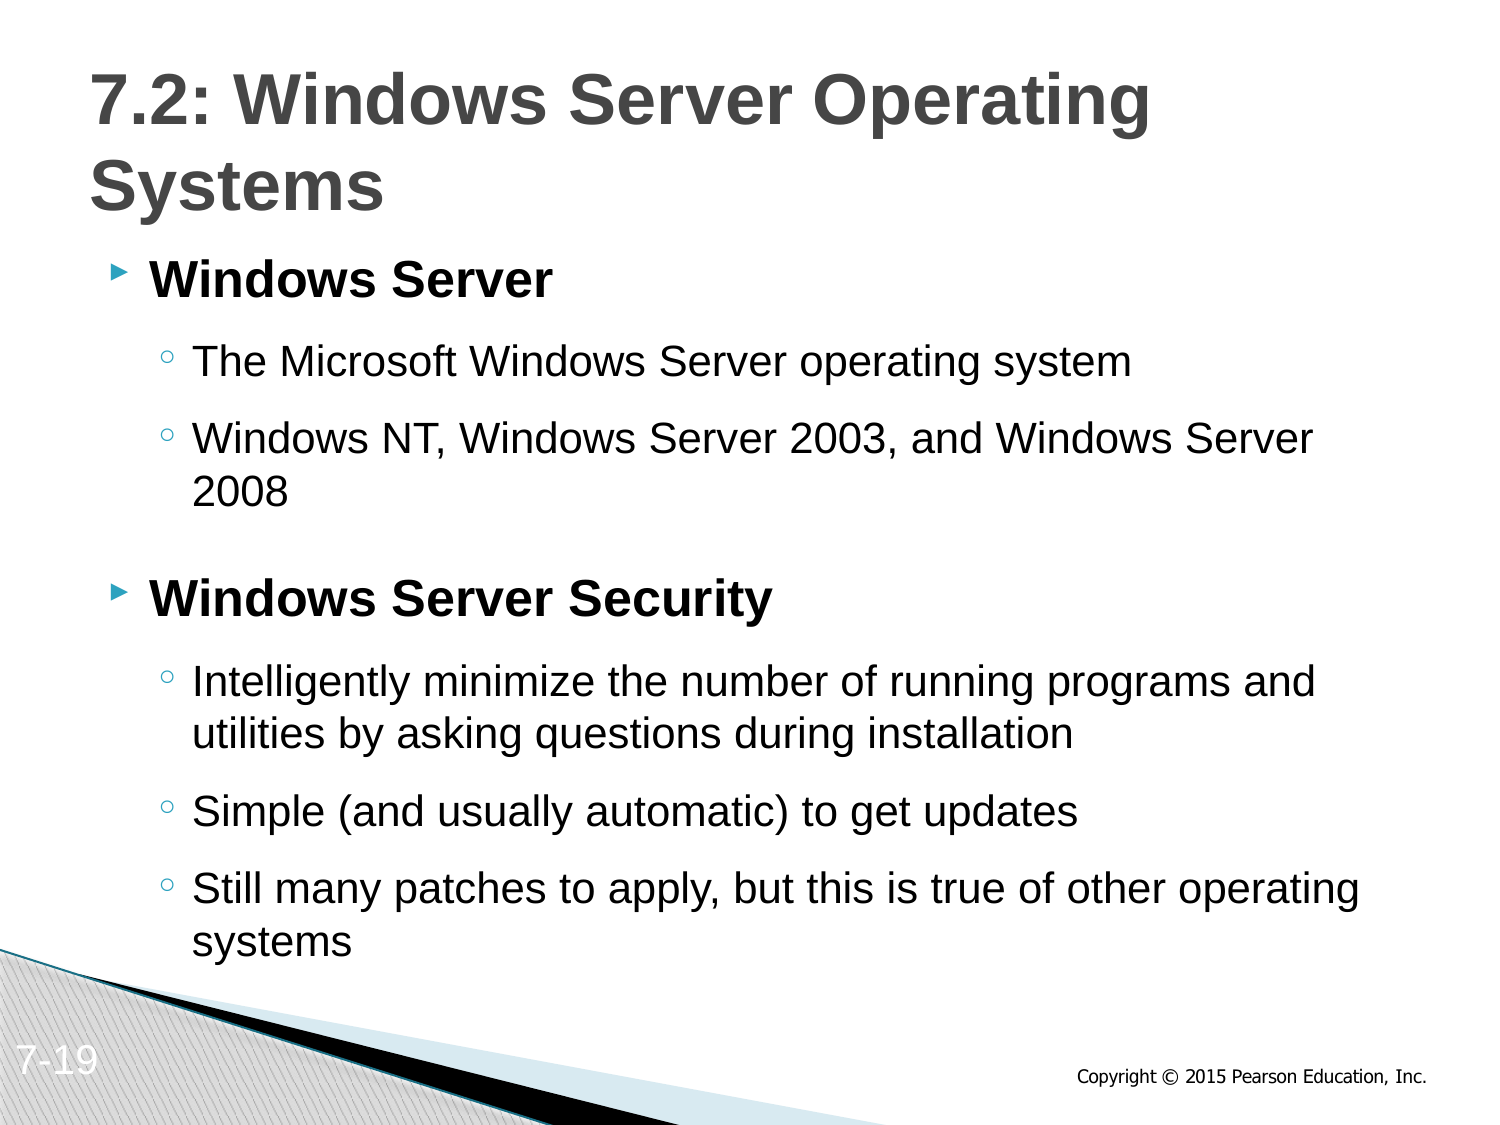

# 7.2: Windows Server Operating Systems
Windows Server
The Microsoft Windows Server operating system
Windows NT, Windows Server 2003, and Windows Server 2008
Windows Server Security
Intelligently minimize the number of running programs and utilities by asking questions during installation
Simple (and usually automatic) to get updates
Still many patches to apply, but this is true of other operating systems

7-19